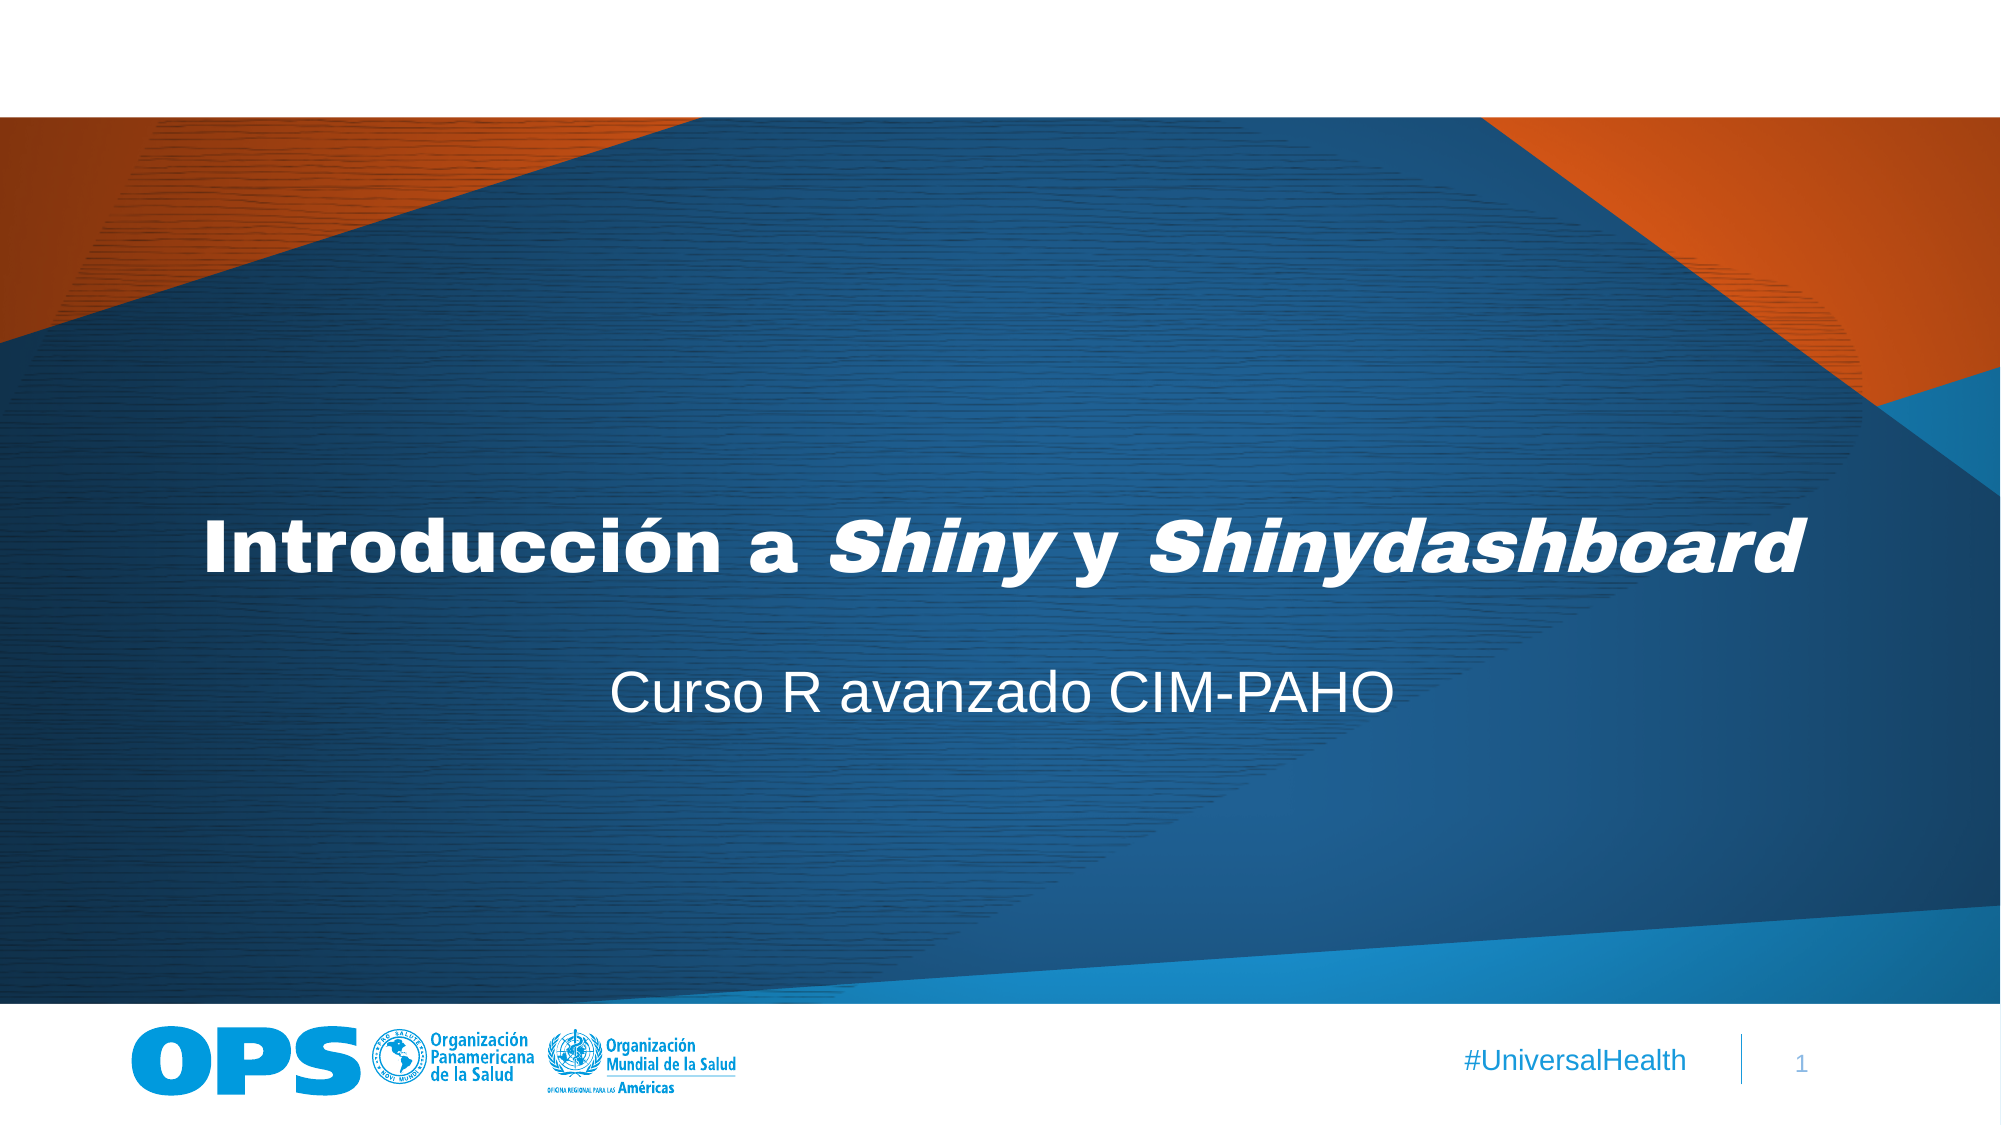

Introducción a Shiny y Shinydashboard

Curso R avanzado CIM-PAHO
1